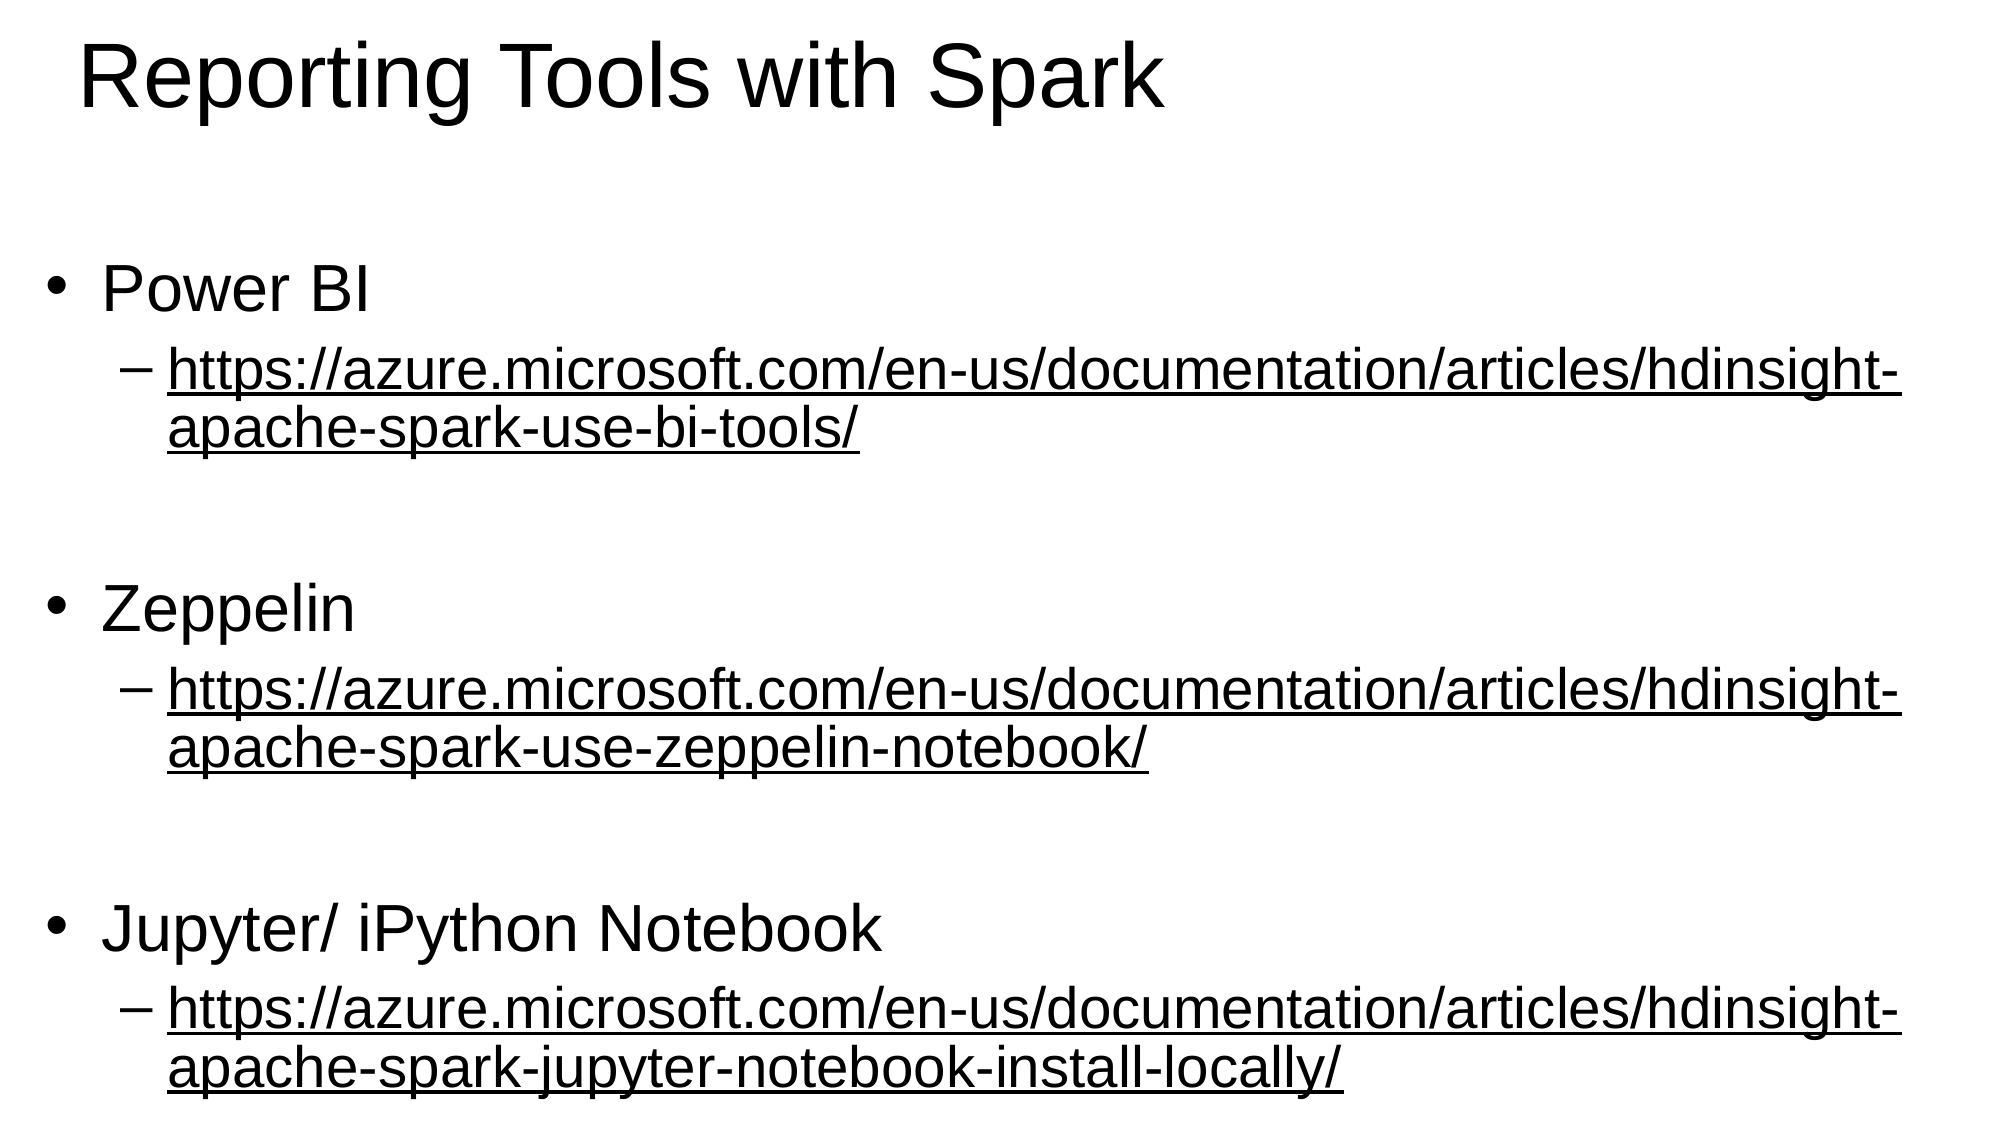

# Reporting Tools with Spark
Power BI
https://azure.microsoft.com/en-us/documentation/articles/hdinsight-apache-spark-use-bi-tools/
Zeppelin
https://azure.microsoft.com/en-us/documentation/articles/hdinsight-apache-spark-use-zeppelin-notebook/
Jupyter/ iPython Notebook
https://azure.microsoft.com/en-us/documentation/articles/hdinsight-apache-spark-jupyter-notebook-install-locally/